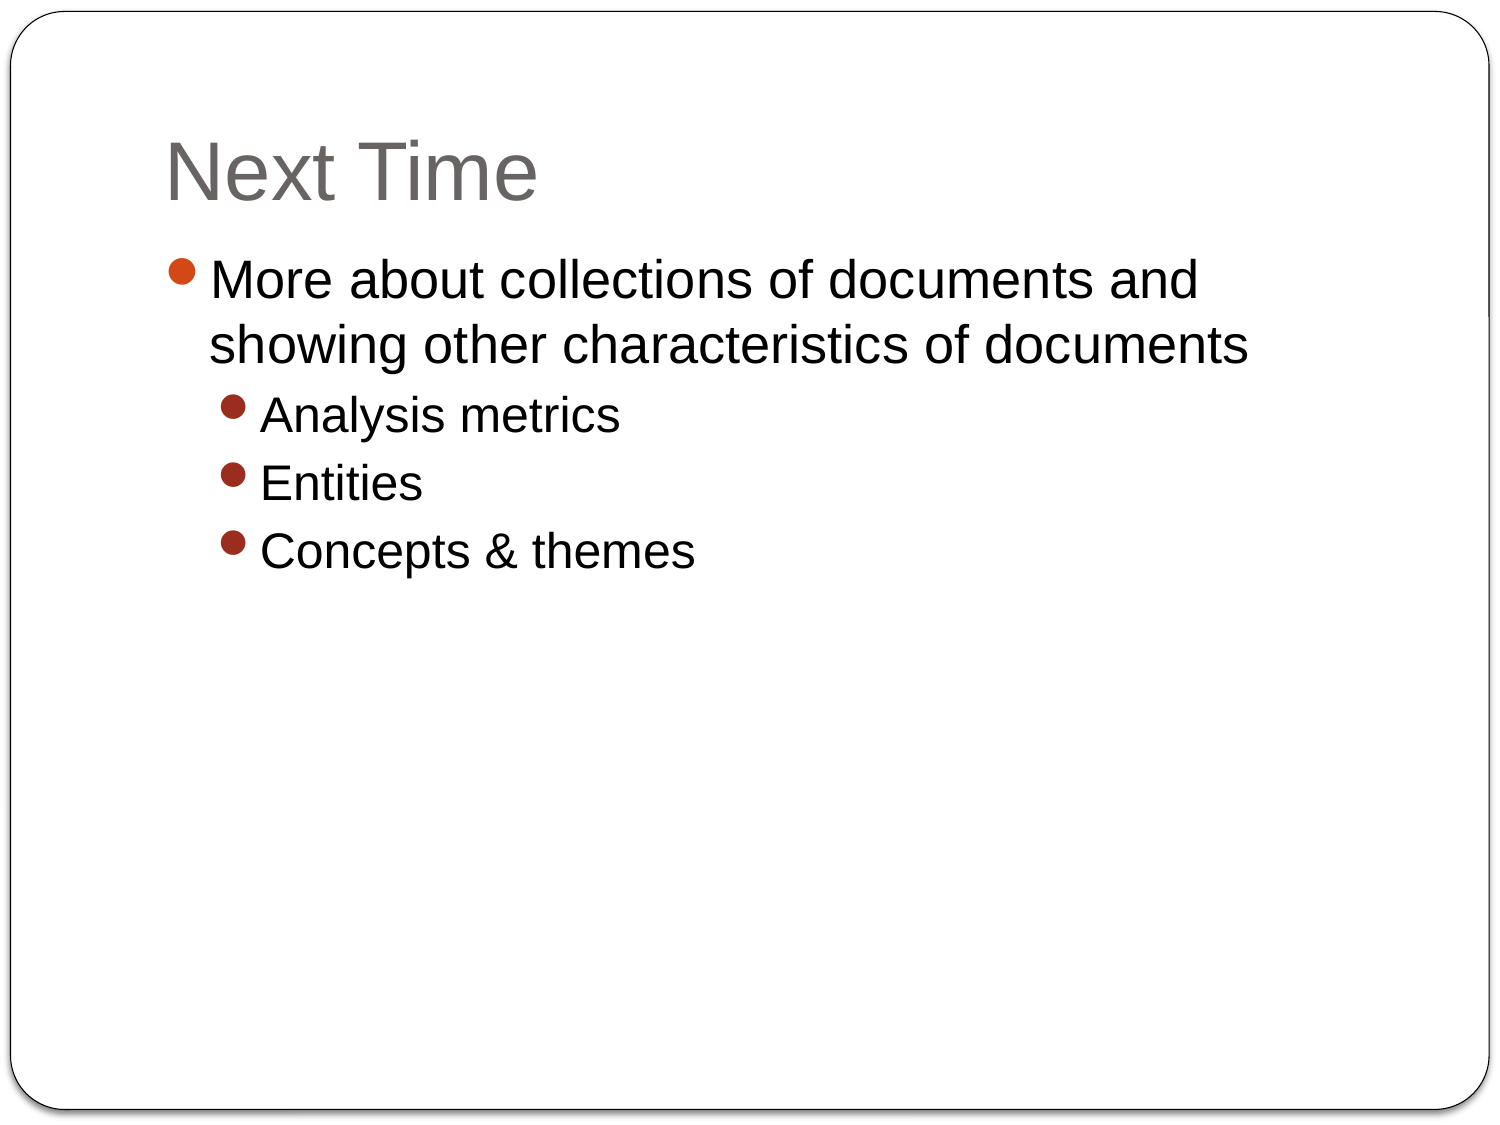

# Next Time
More about collections of documents and showing other characteristics of documents
Analysis metrics
Entities
Concepts & themes